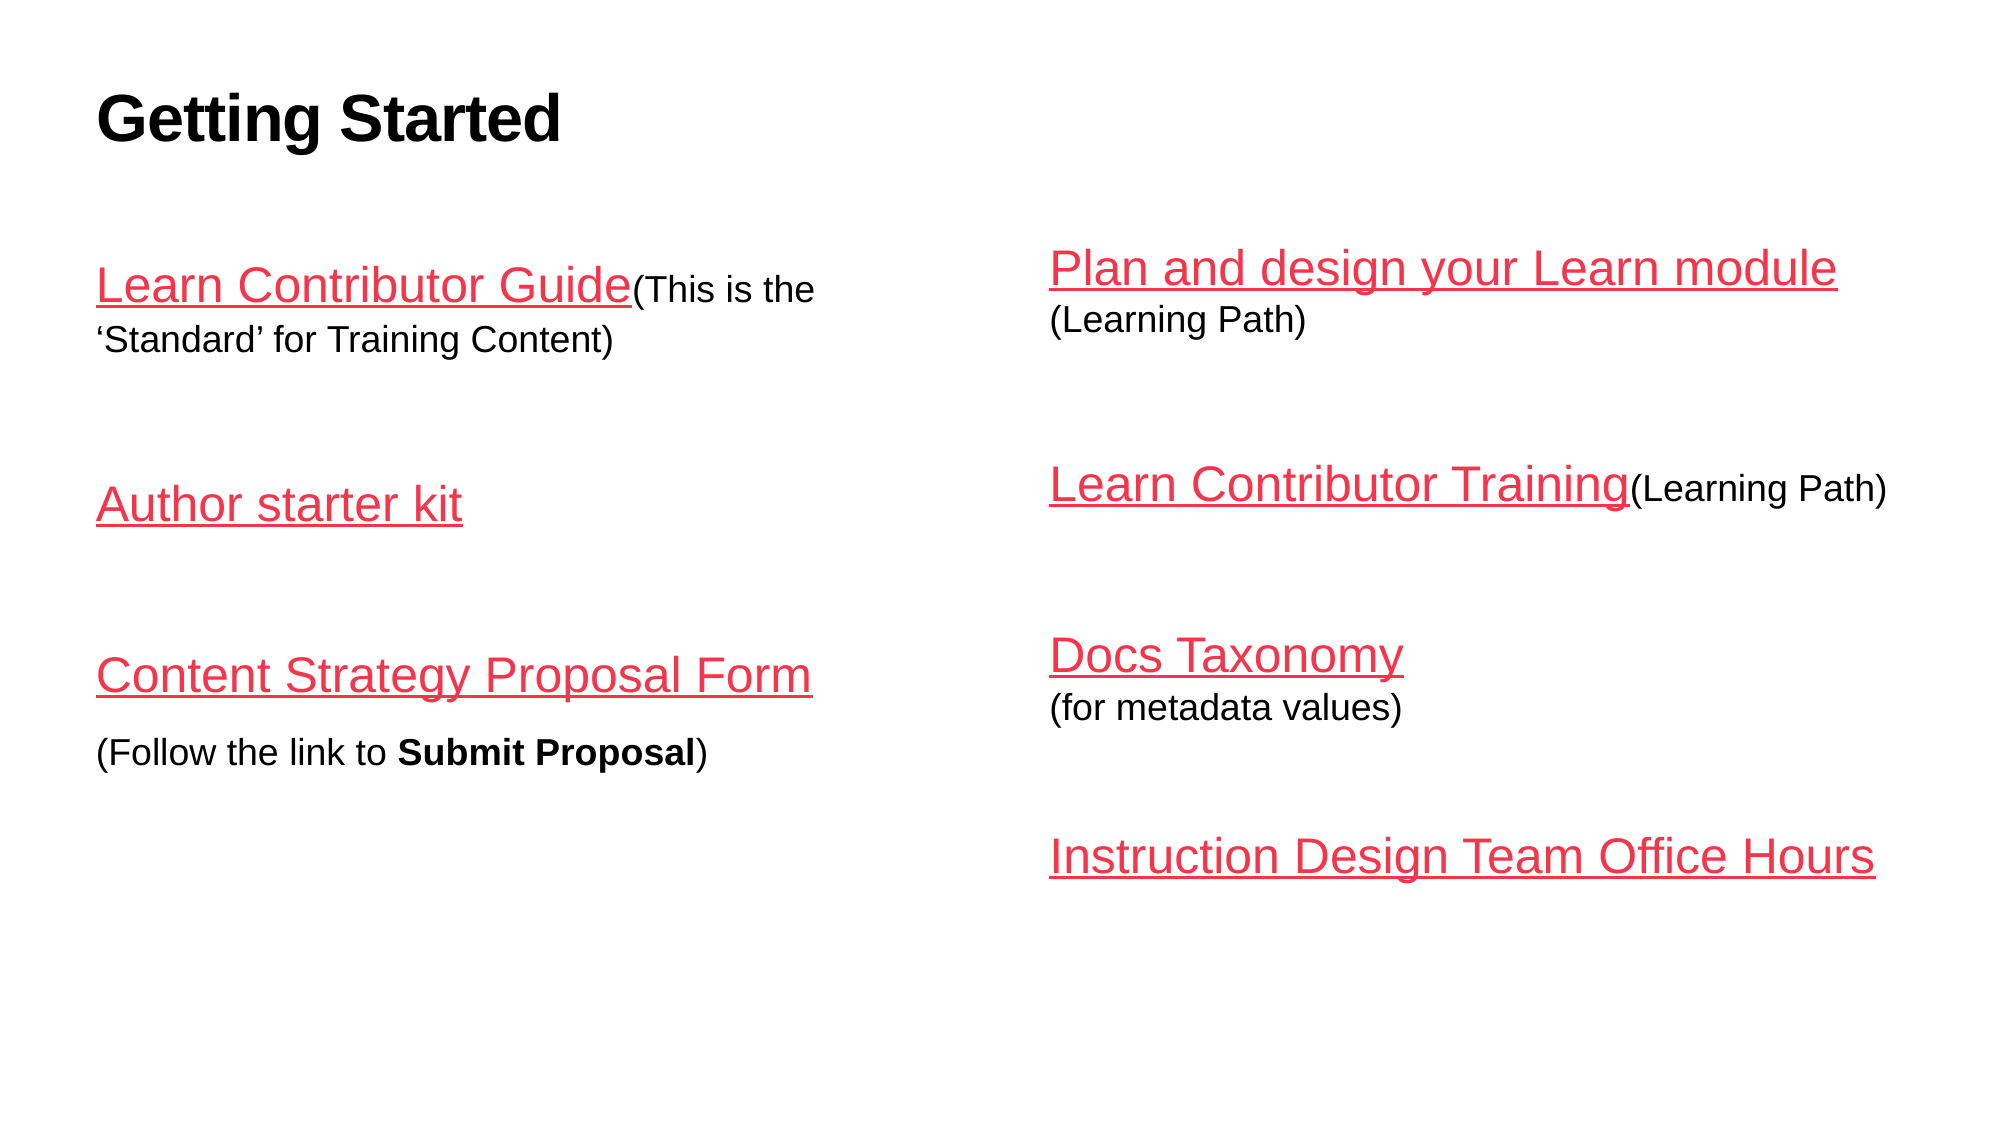

# Getting Started
Learn Contributor Guide
(This is the ‘Standard’ for Training Content)

Author starter kit

Content Strategy Proposal Form
(Follow the link to Submit Proposal)
Plan and design your Learn module
(Learning Path)

Learn Contributor Training
(Learning Path)

Docs Taxonomy
(for metadata values)

Instruction Design Team Office Hours